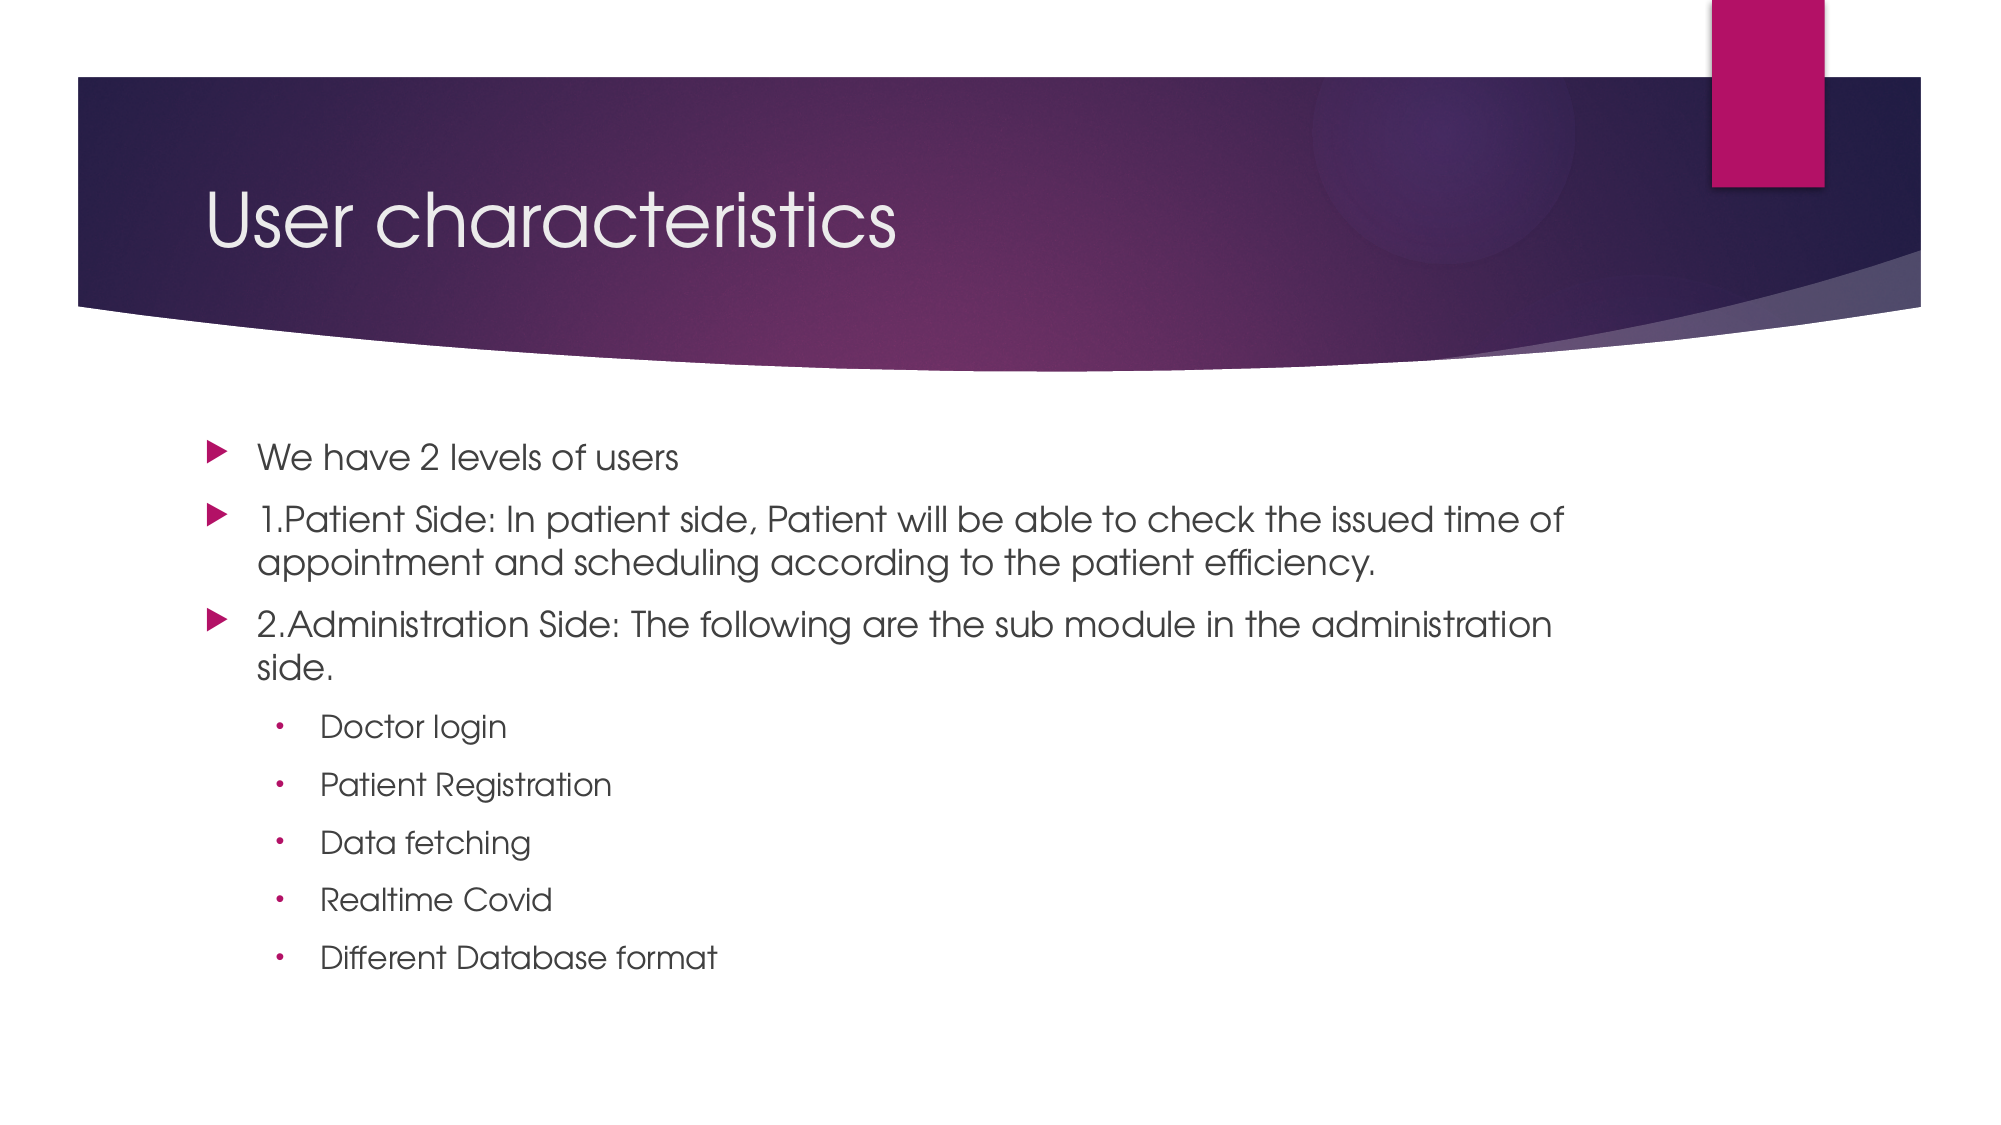

# User characteristics
We have 2 levels of users
1.Patient Side: In patient side, Patient will be able to check the issued time of appointment and scheduling according to the patient efficiency.
2.Administration Side: The following are the sub module in the administration side.
Doctor login
Patient Registration
Data fetching
Realtime Covid
Different Database format